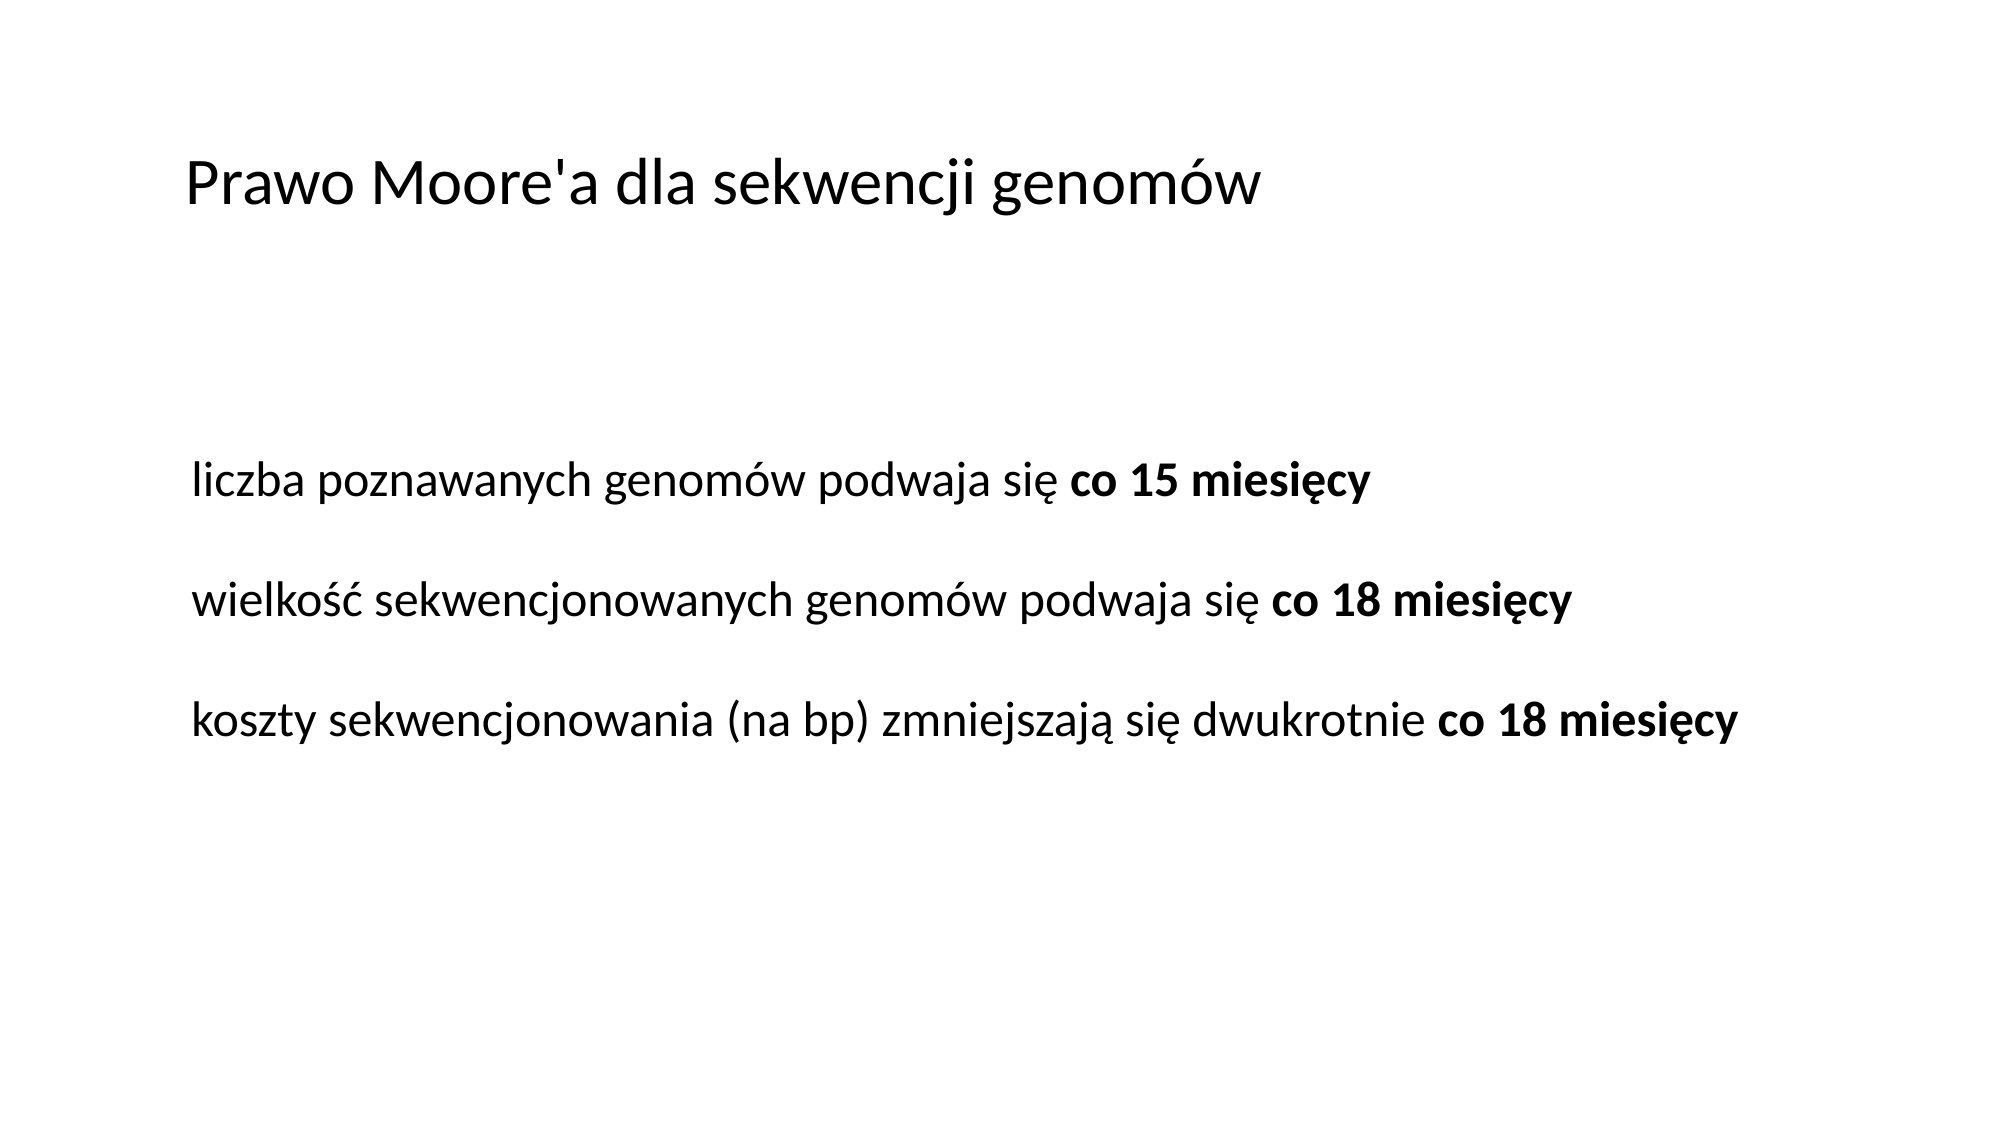

Prawo Moore'a dla sekwencji genomów

 liczba poznawanych genomów podwaja się co 15 miesięcy

 wielkość sekwencjonowanych genomów podwaja się co 18 miesięcy

 koszty sekwencjonowania (na bp) zmniejszają się dwukrotnie co 18 miesięcy